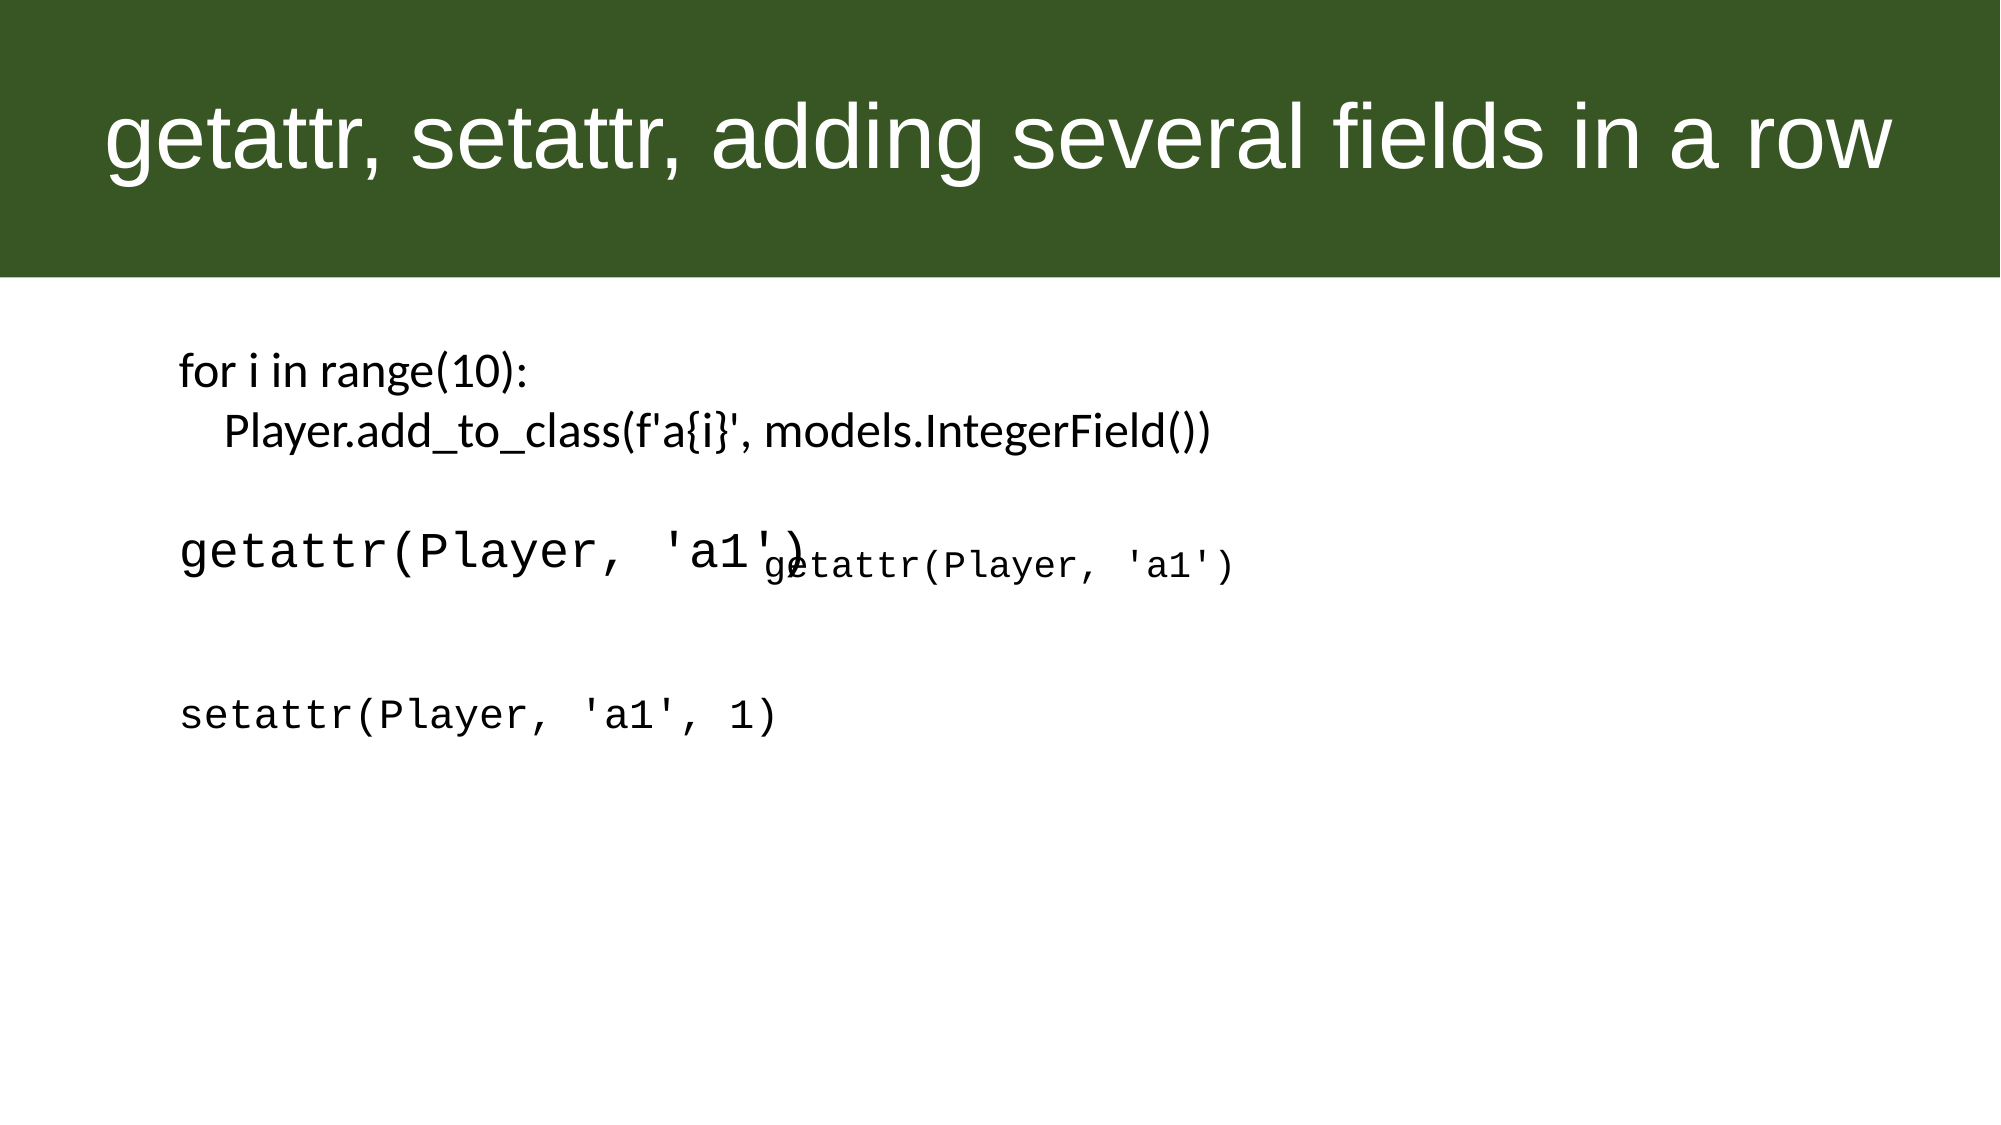

# getattr, setattr, adding several fields in a row
for i in range(10):
    Player.add_to_class(f'a{i}', models.IntegerField())

getattr(Player, 'a1')

setattr(Player, 'a1', 1)

getattr(Player, 'a1')